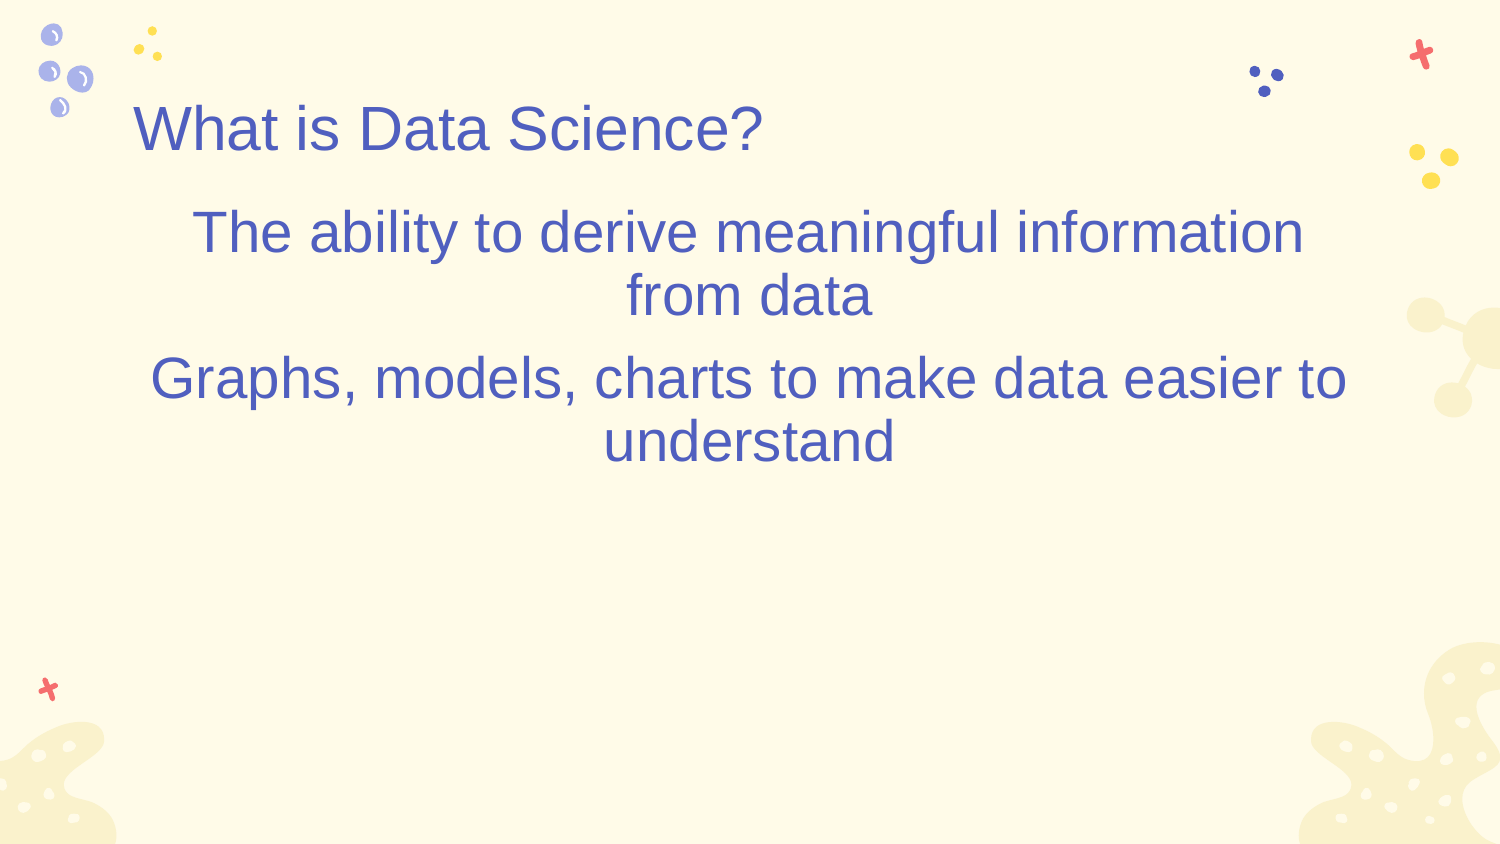

# What is Data Science?
The ability to derive meaningful information from data
Graphs, models, charts to make data easier to understand